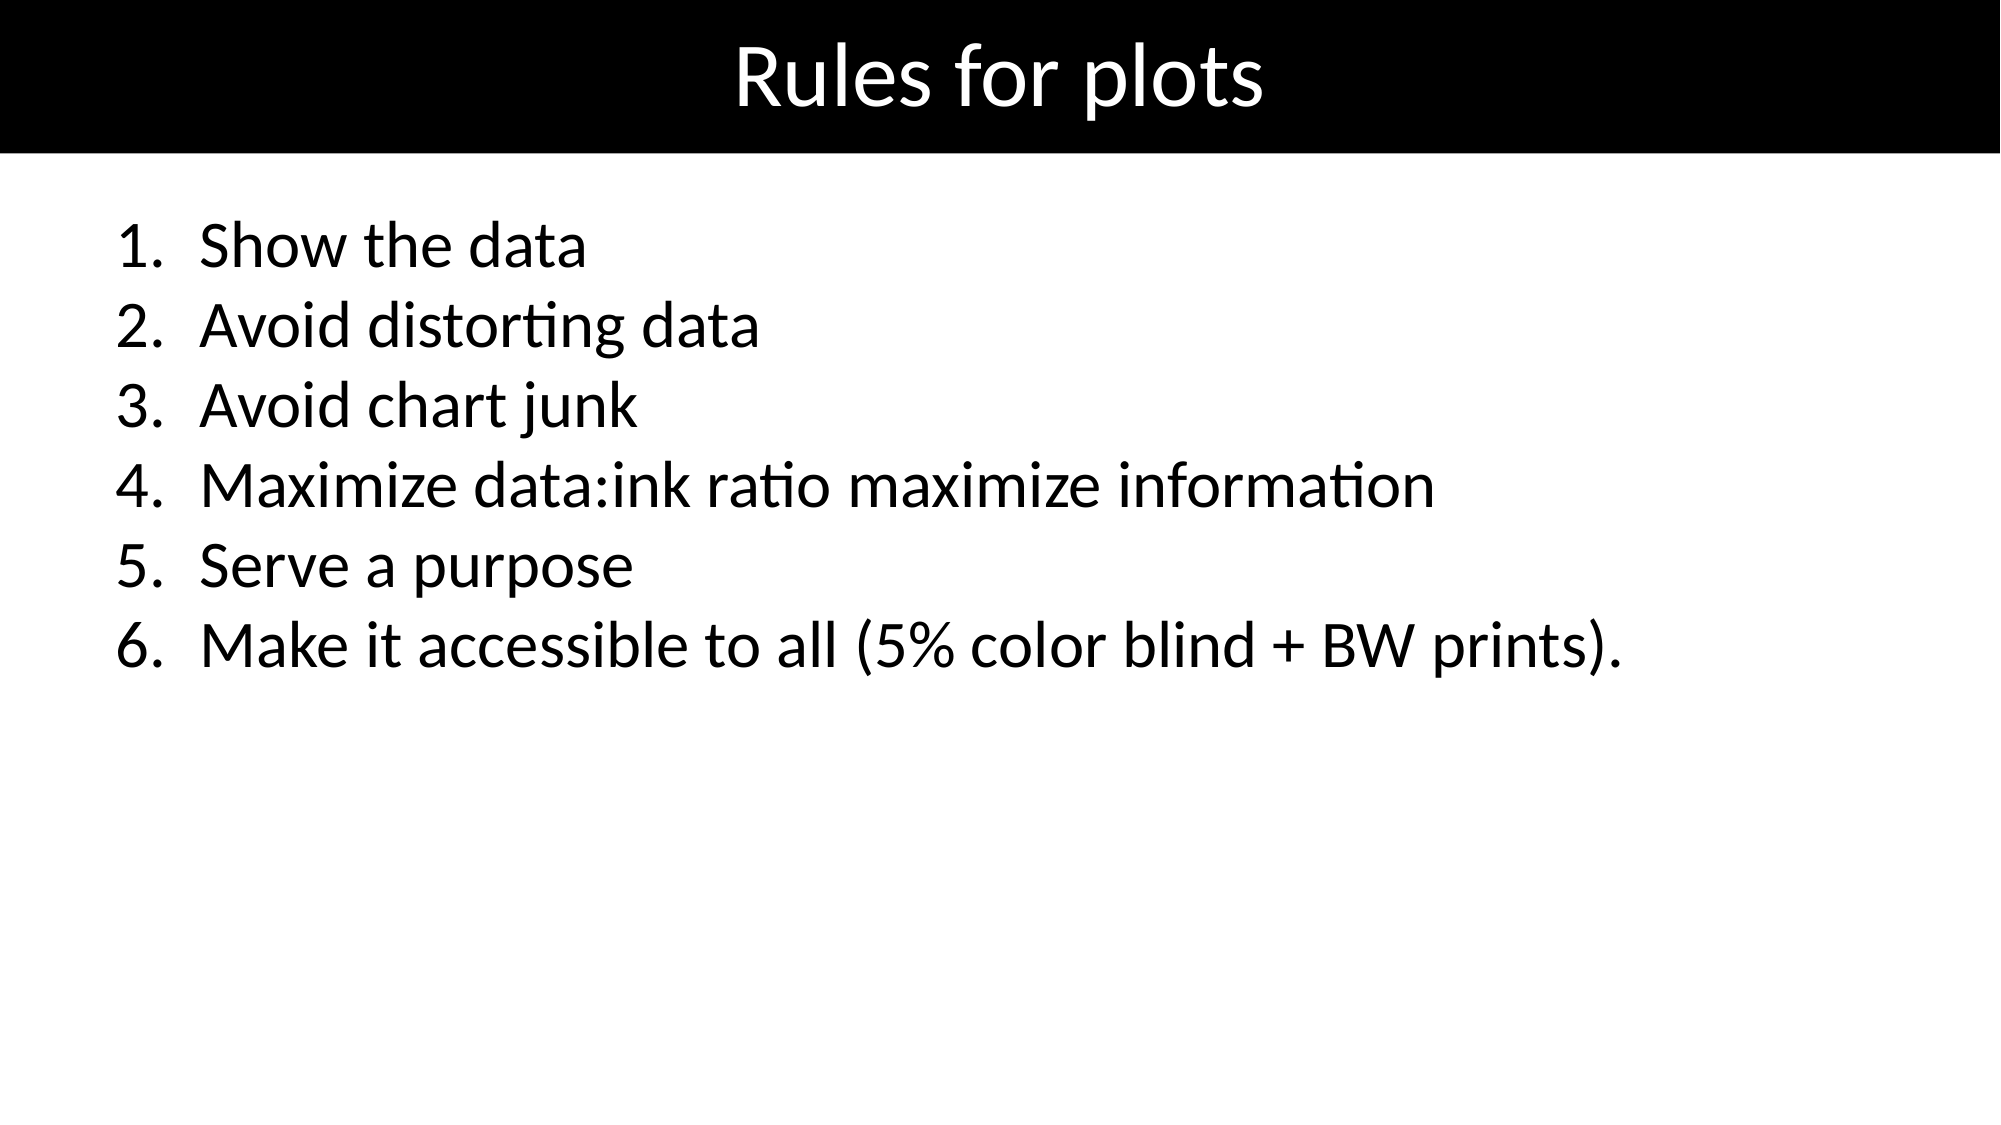

# Rules for plots
Show the data
Avoid distorting data
Avoid chart junk
Maximize data:ink ratio maximize information
Serve a purpose
Make it accessible to all (5% color blind + BW prints).